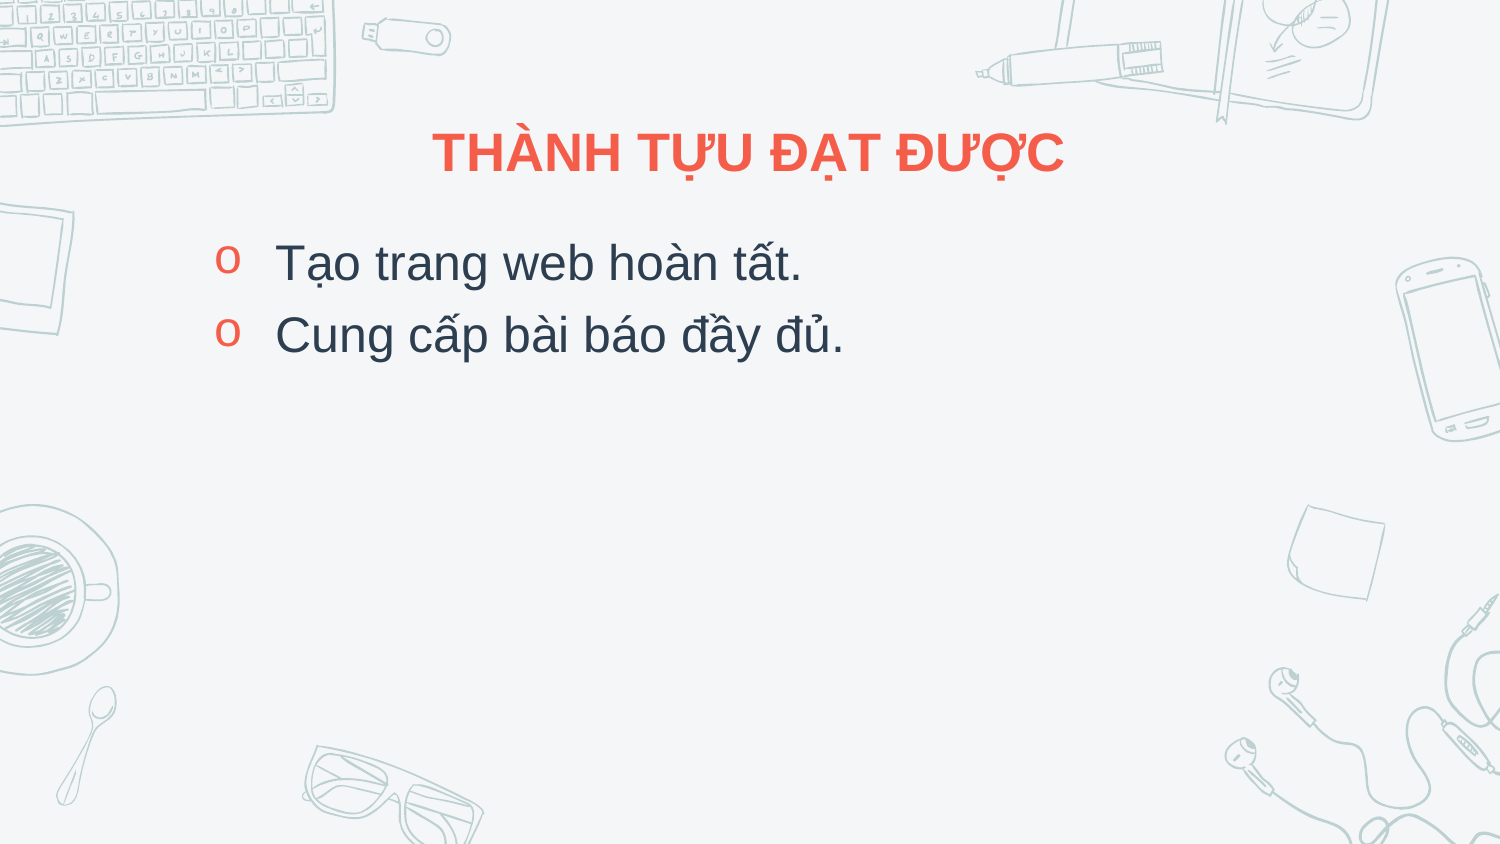

9
# THÀNH TỰU ĐẠT ĐƯỢC
Tạo trang web hoàn tất.
Cung cấp bài báo đầy đủ.